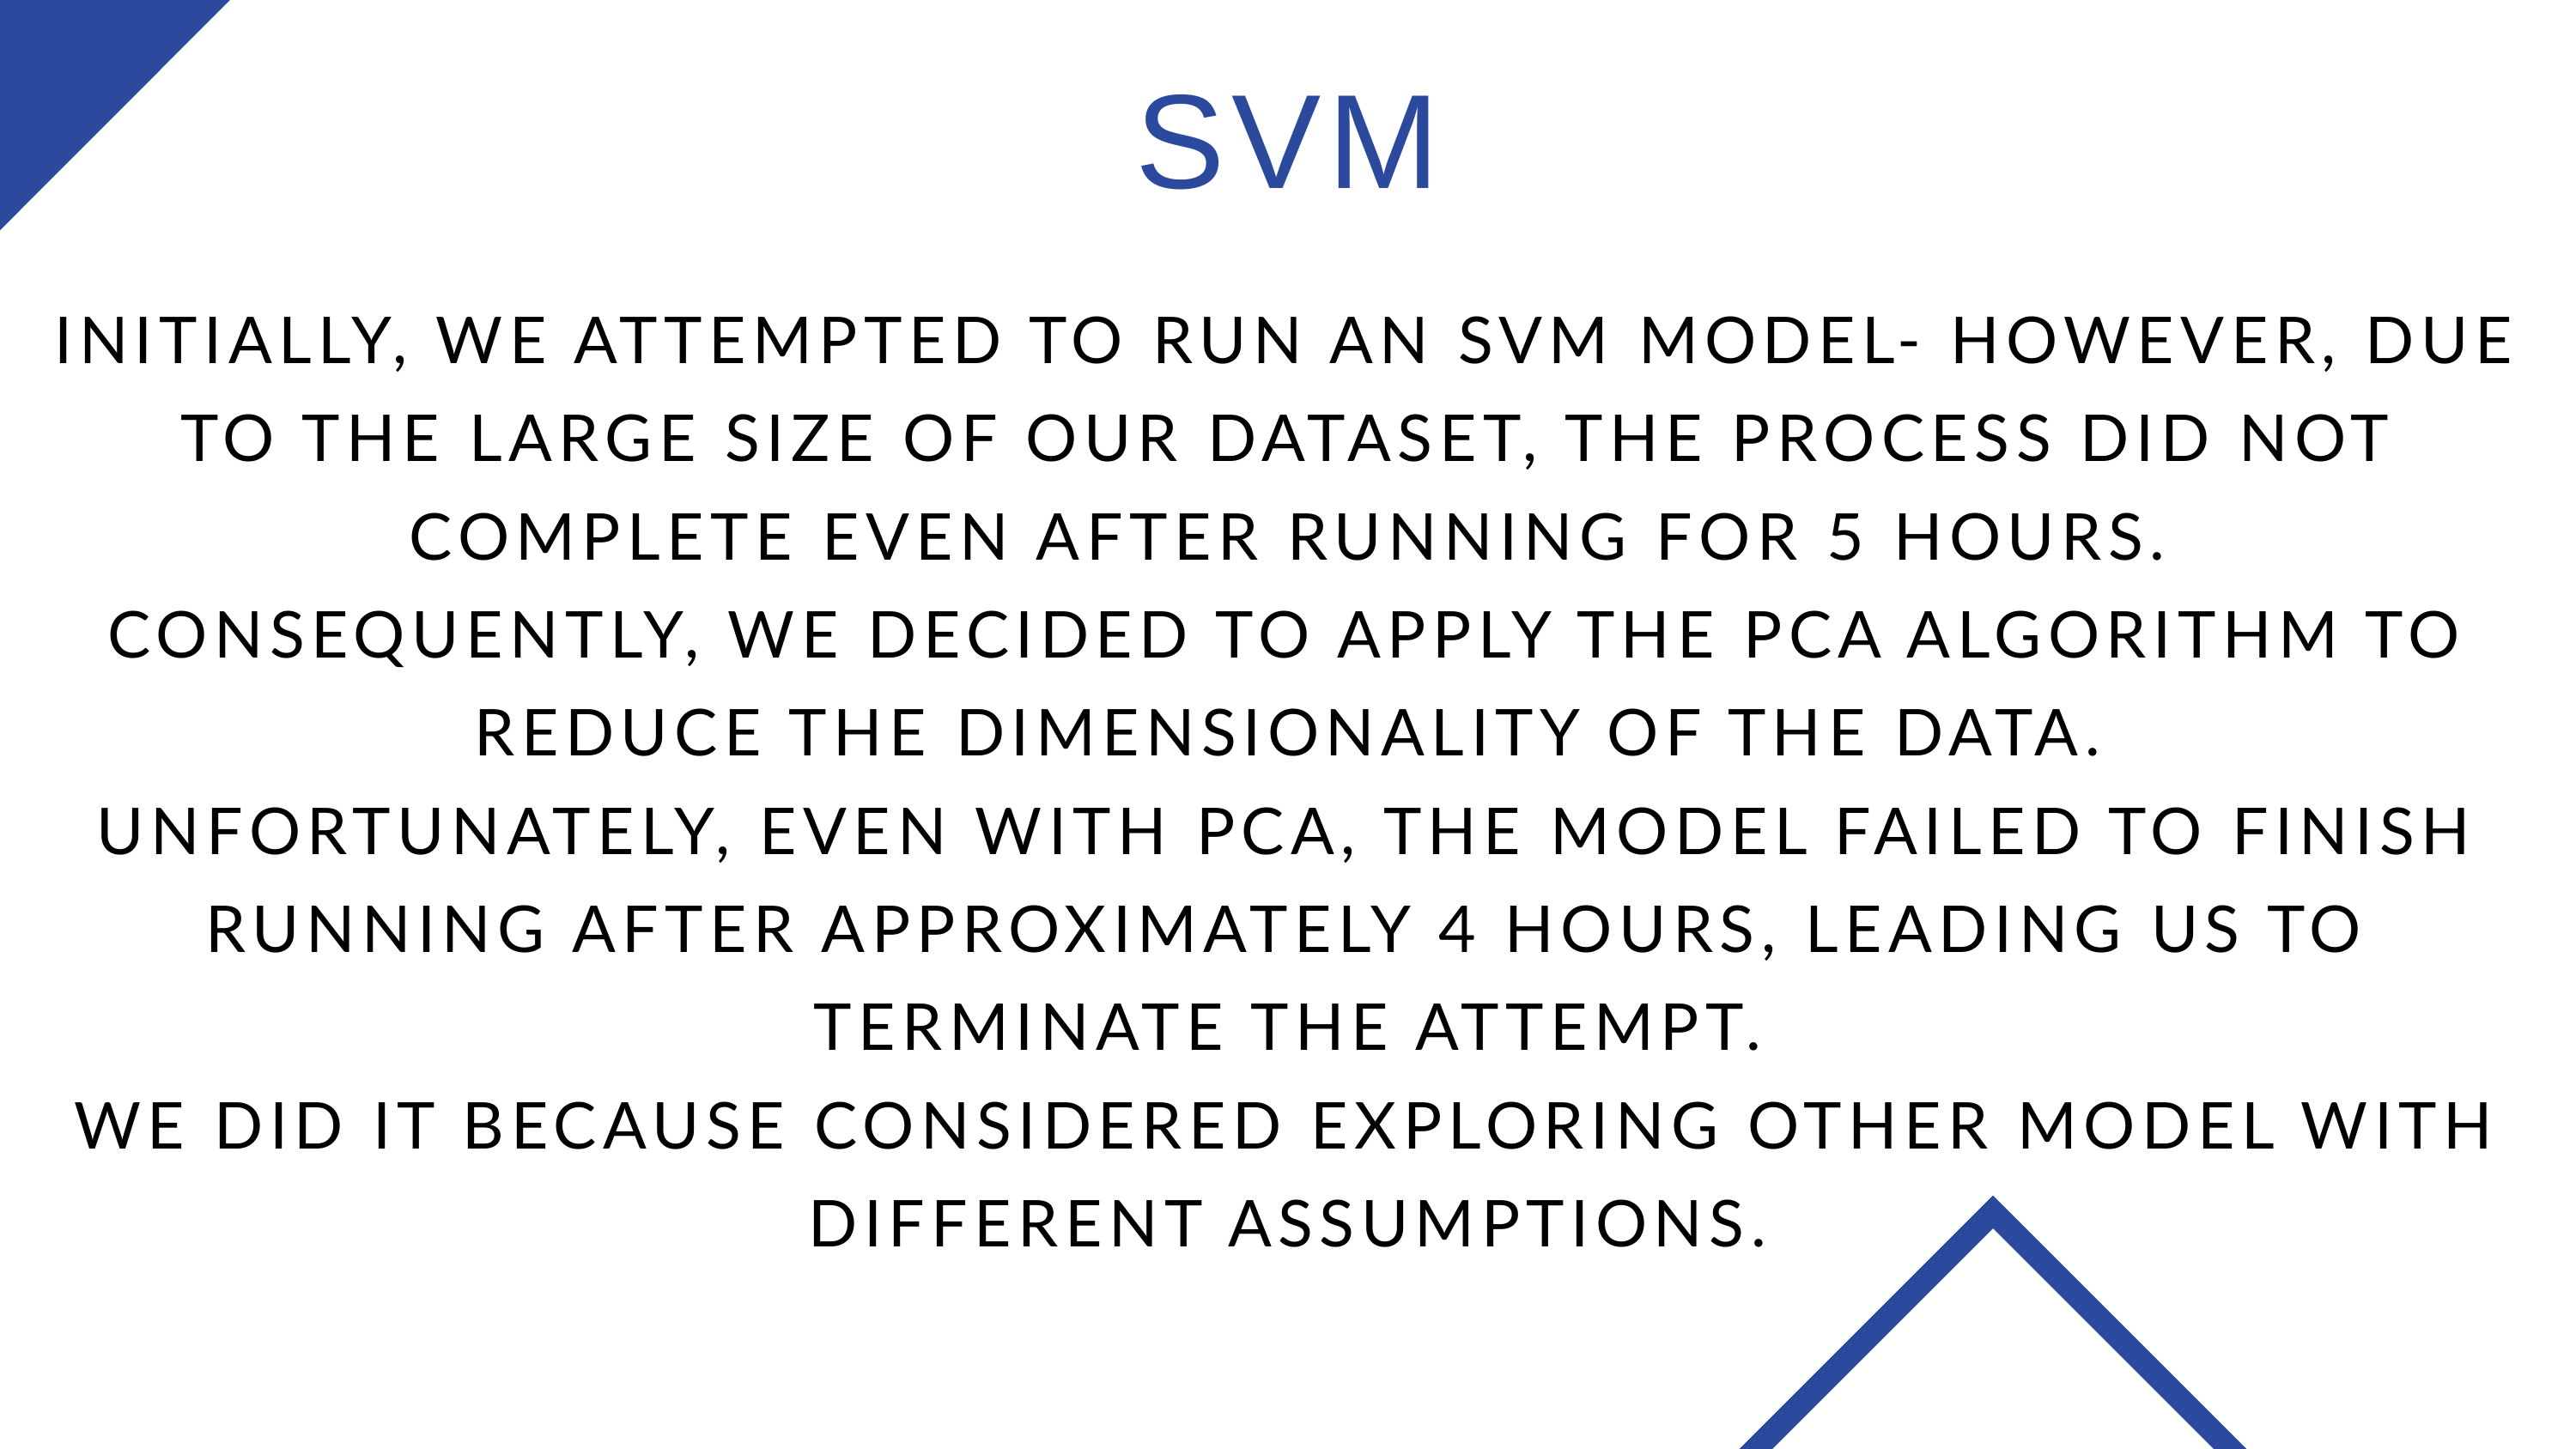

SVM

INITIALLY, WE ATTEMPTED TO RUN AN SVM MODEL- HOWEVER, DUE TO THE LARGE SIZE OF OUR DATASET, THE PROCESS DID NOT COMPLETE EVEN AFTER RUNNING FOR 5 HOURS.
CONSEQUENTLY, WE DECIDED TO APPLY THE PCA ALGORITHM TO REDUCE THE DIMENSIONALITY OF THE DATA.
UNFORTUNATELY, EVEN WITH PCA, THE MODEL FAILED TO FINISH RUNNING AFTER APPROXIMATELY 4 HOURS, LEADING US TO TERMINATE THE ATTEMPT.
WE DID IT BECAUSE CONSIDERED EXPLORING OTHER MODEL WITH DIFFERENT ASSUMPTIONS.